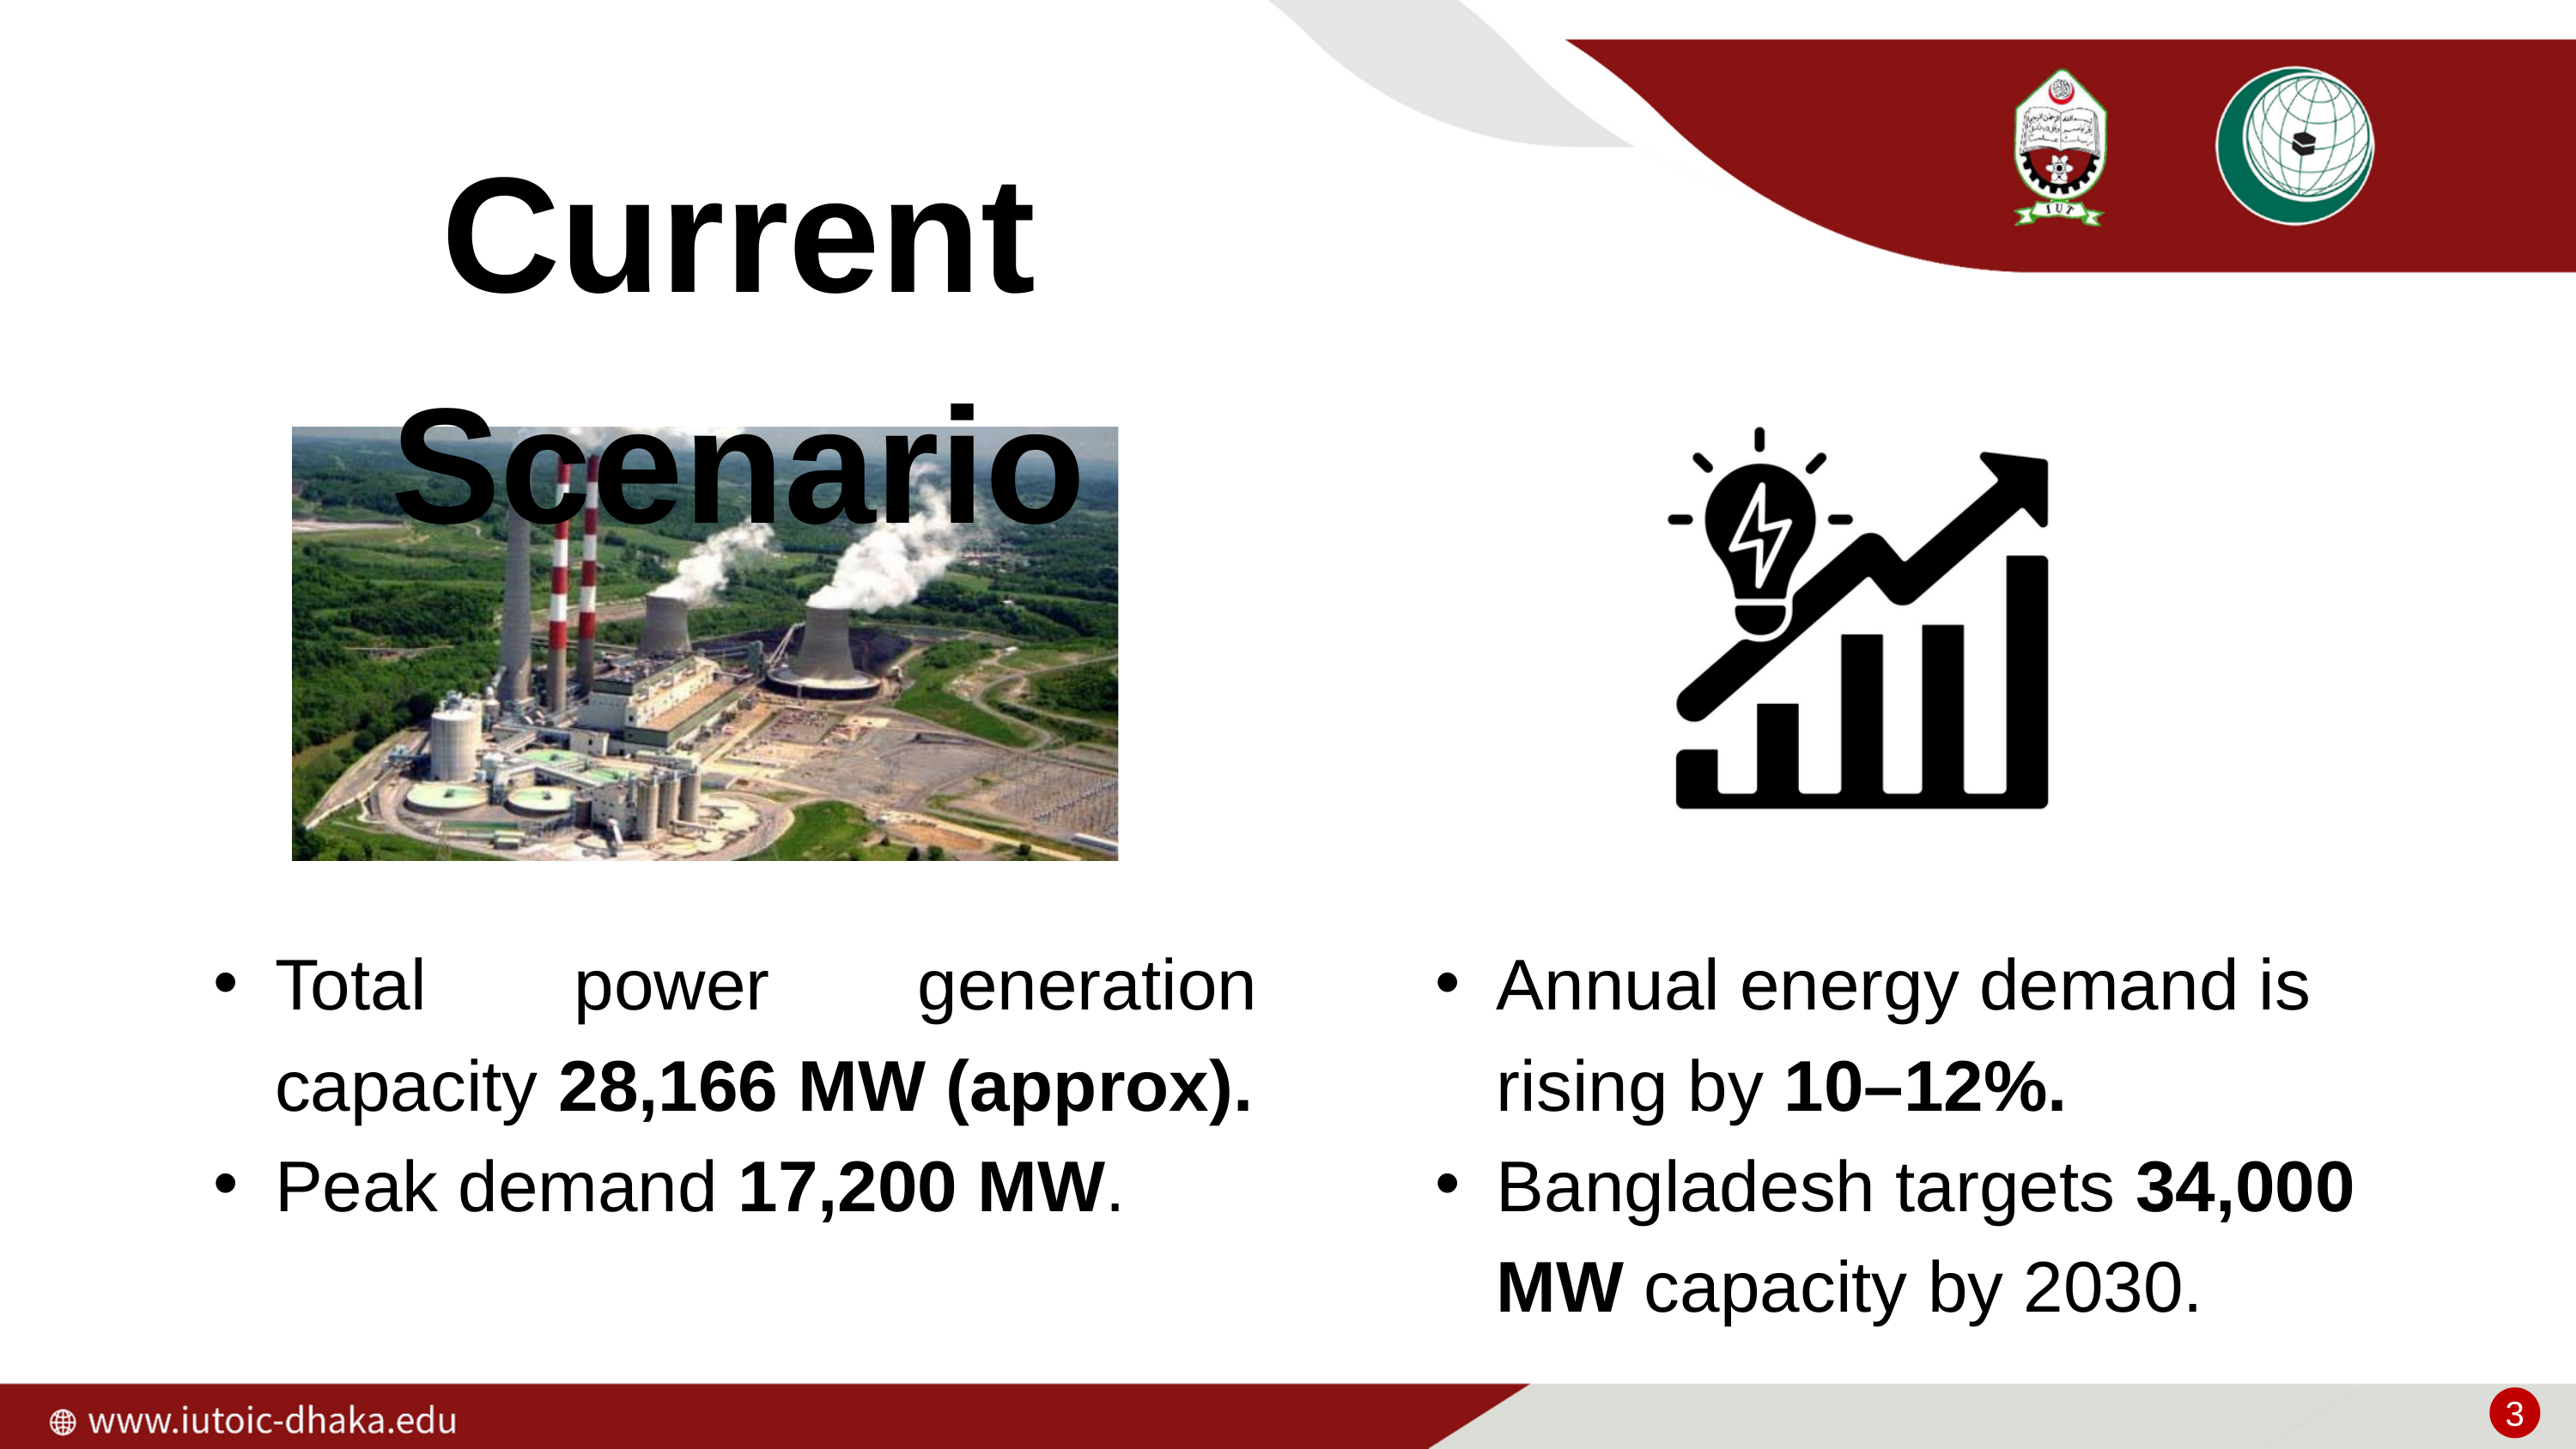

Current Scenario

Total power generation capacity 28,166 MW (approx).
Peak demand 17,200 MW.
Annual energy demand is rising by 10–12%.
Bangladesh targets 34,000 MW capacity by 2030.
3